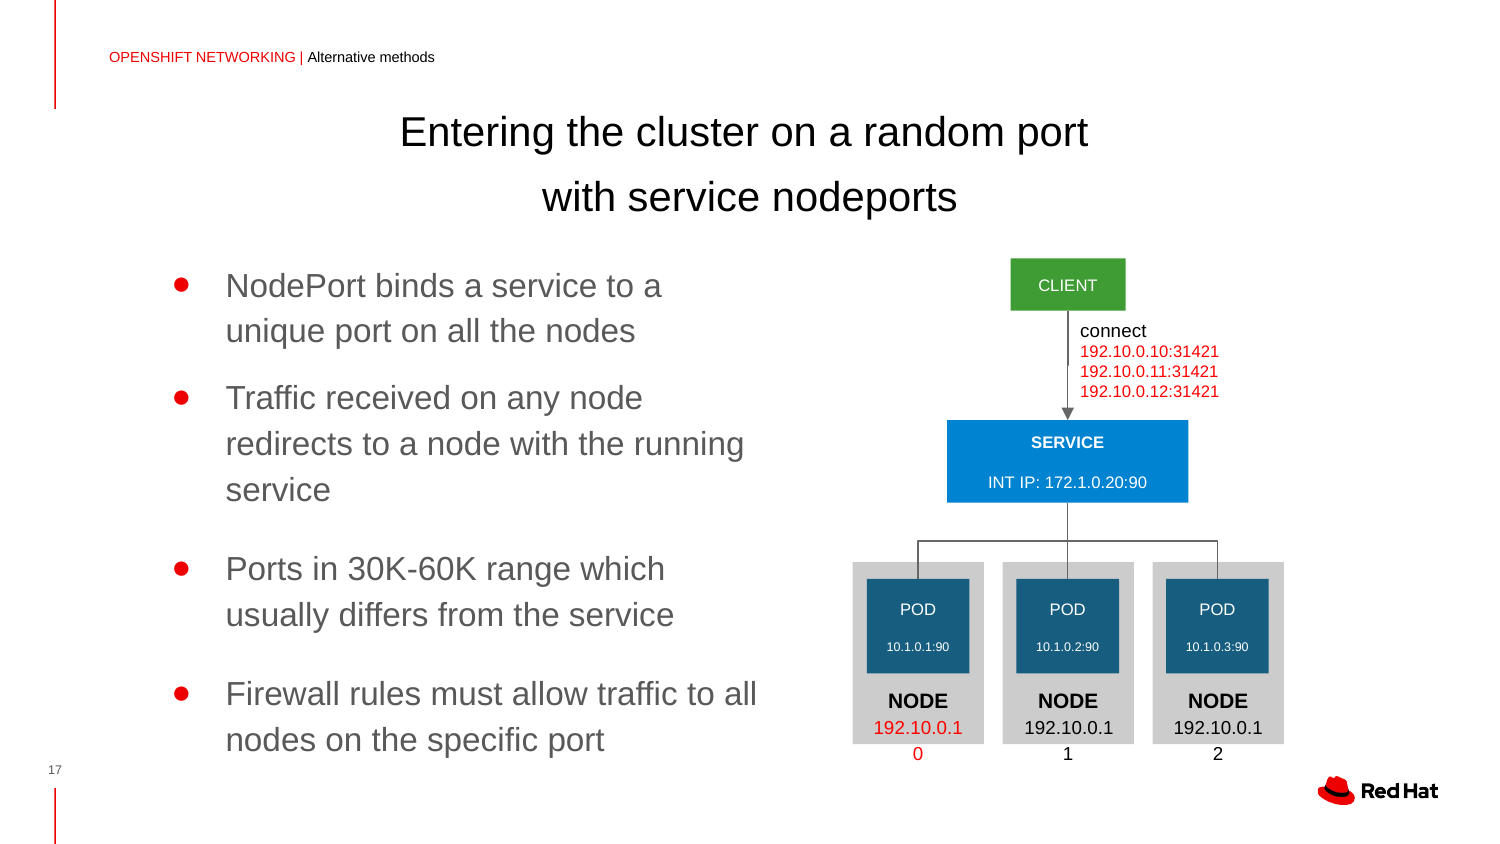

OPENSHIFT NETWORKING | Alternative methods
# Entering the cluster on a random port with service nodeports
NodePort binds a service to a unique port on all the nodes
Traffic received on any node redirects to a node with the running service
Ports in 30K-60K range which usually differs from the service
Firewall rules must allow traffic to all nodes on the specific port
CLIENT
connect
192.10.0.10:31421
192.10.0.11:31421
192.10.0.12:31421
SERVICE
INT IP: 172.1.0.20:90

NODE
192.10.0.10

NODE
192.10.0.11

NODE
192.10.0.12
POD
10.1.0.1:90
POD

10.1.0.2:90
POD

10.1.0.3:90
17